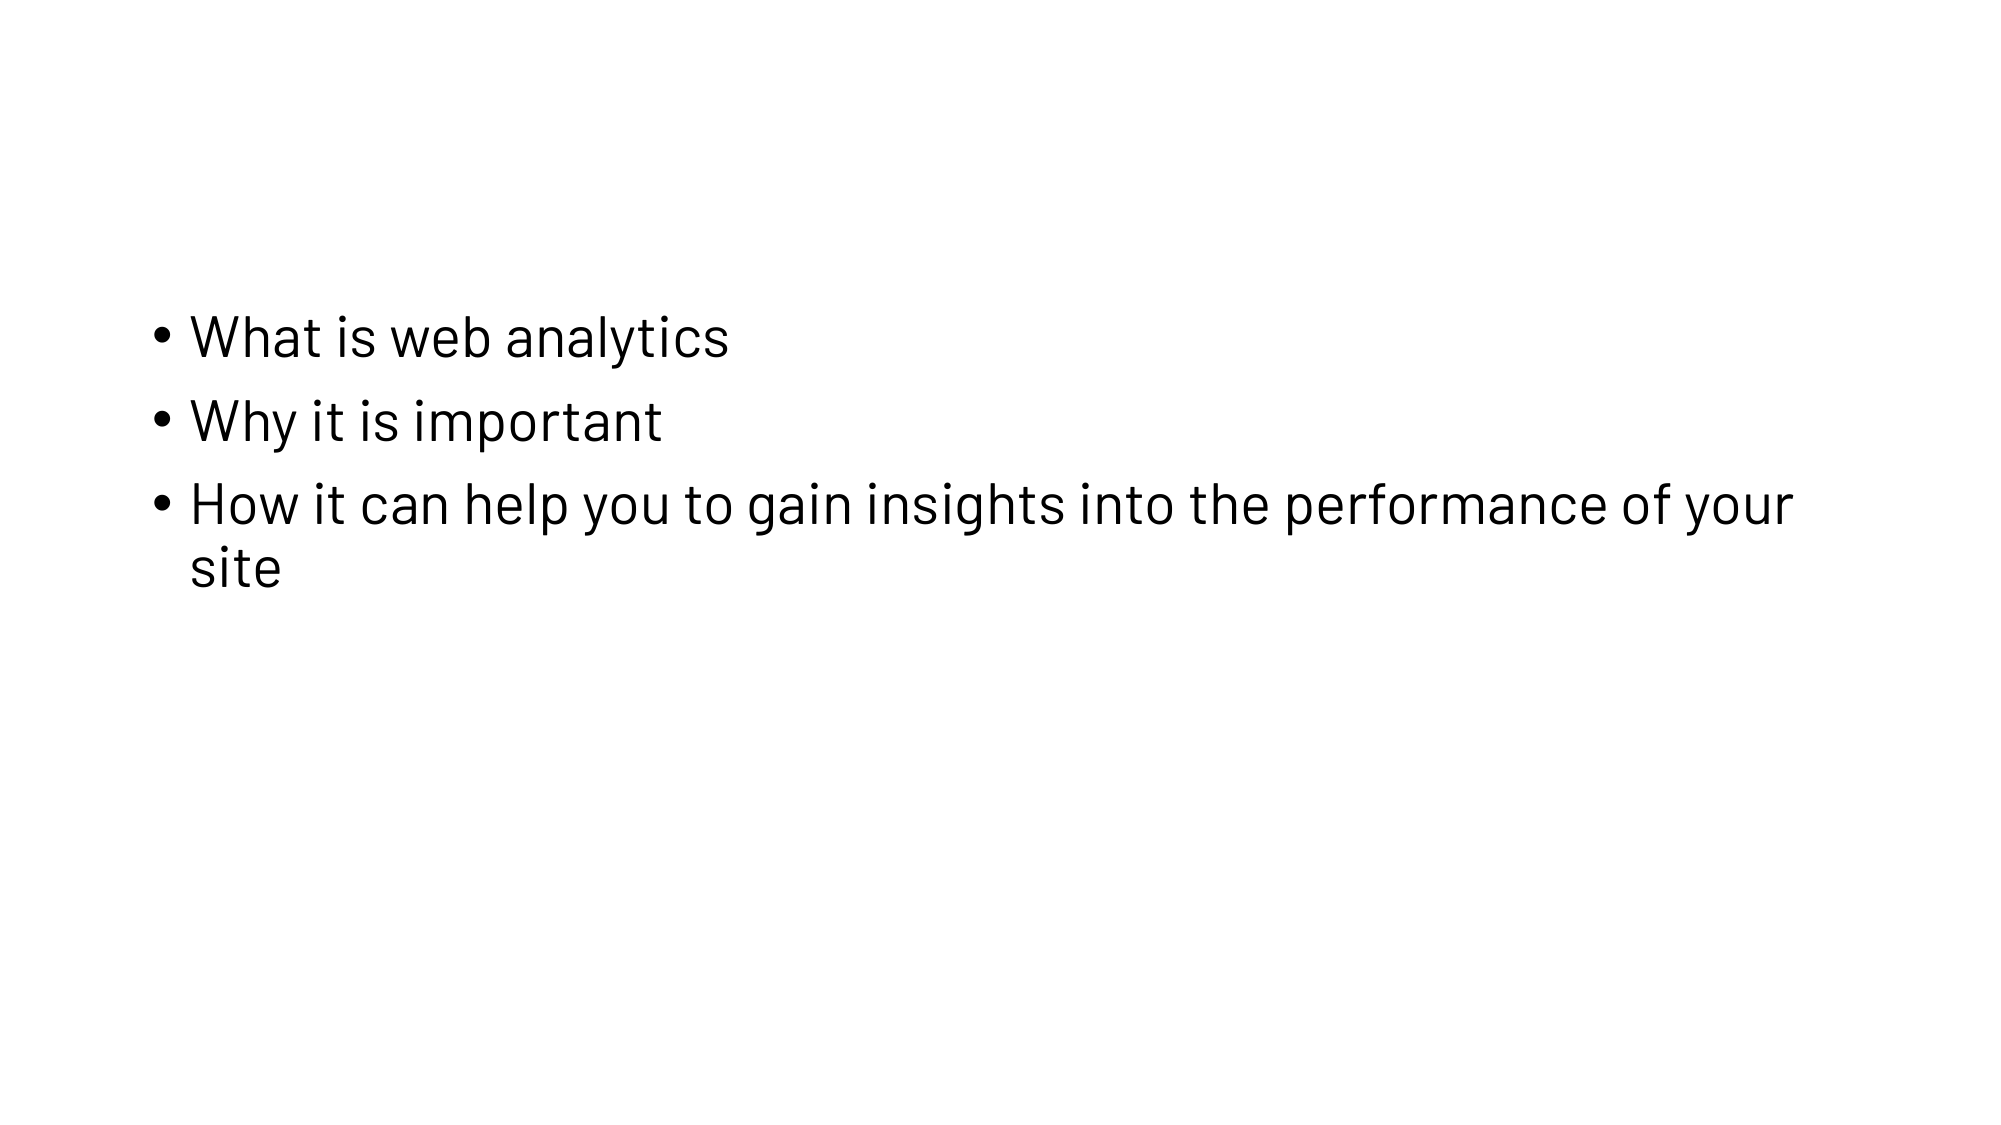

#
What is web analytics
Why it is important
How it can help you to gain insights into the performance of your site